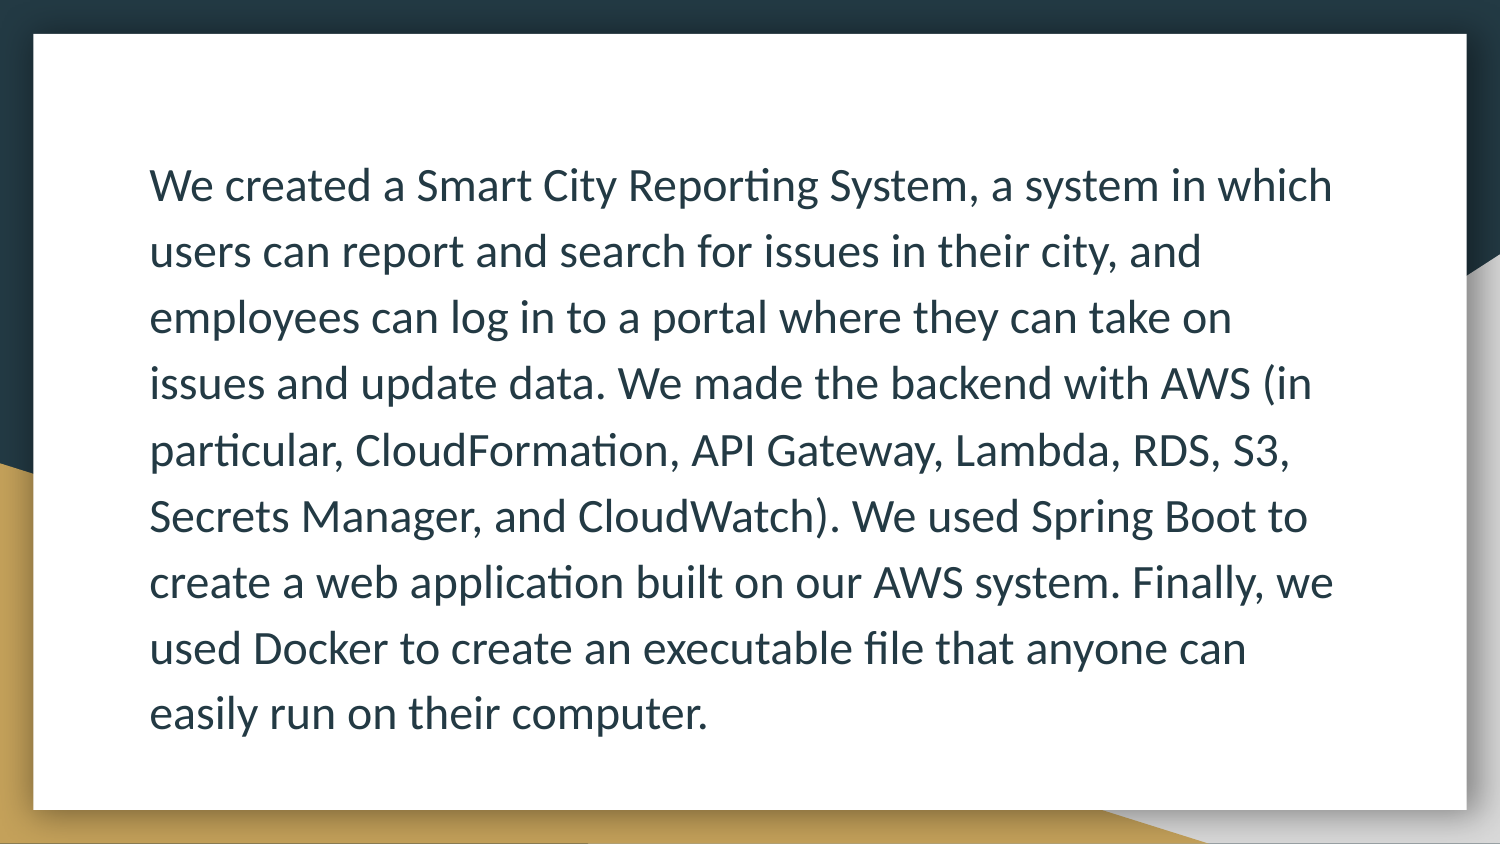

We created a Smart City Reporting System, a system in which users can report and search for issues in their city, and employees can log in to a portal where they can take on issues and update data. We made the backend with AWS (in particular, CloudFormation, API Gateway, Lambda, RDS, S3, Secrets Manager, and CloudWatch). We used Spring Boot to create a web application built on our AWS system. Finally, we used Docker to create an executable file that anyone can easily run on their computer.